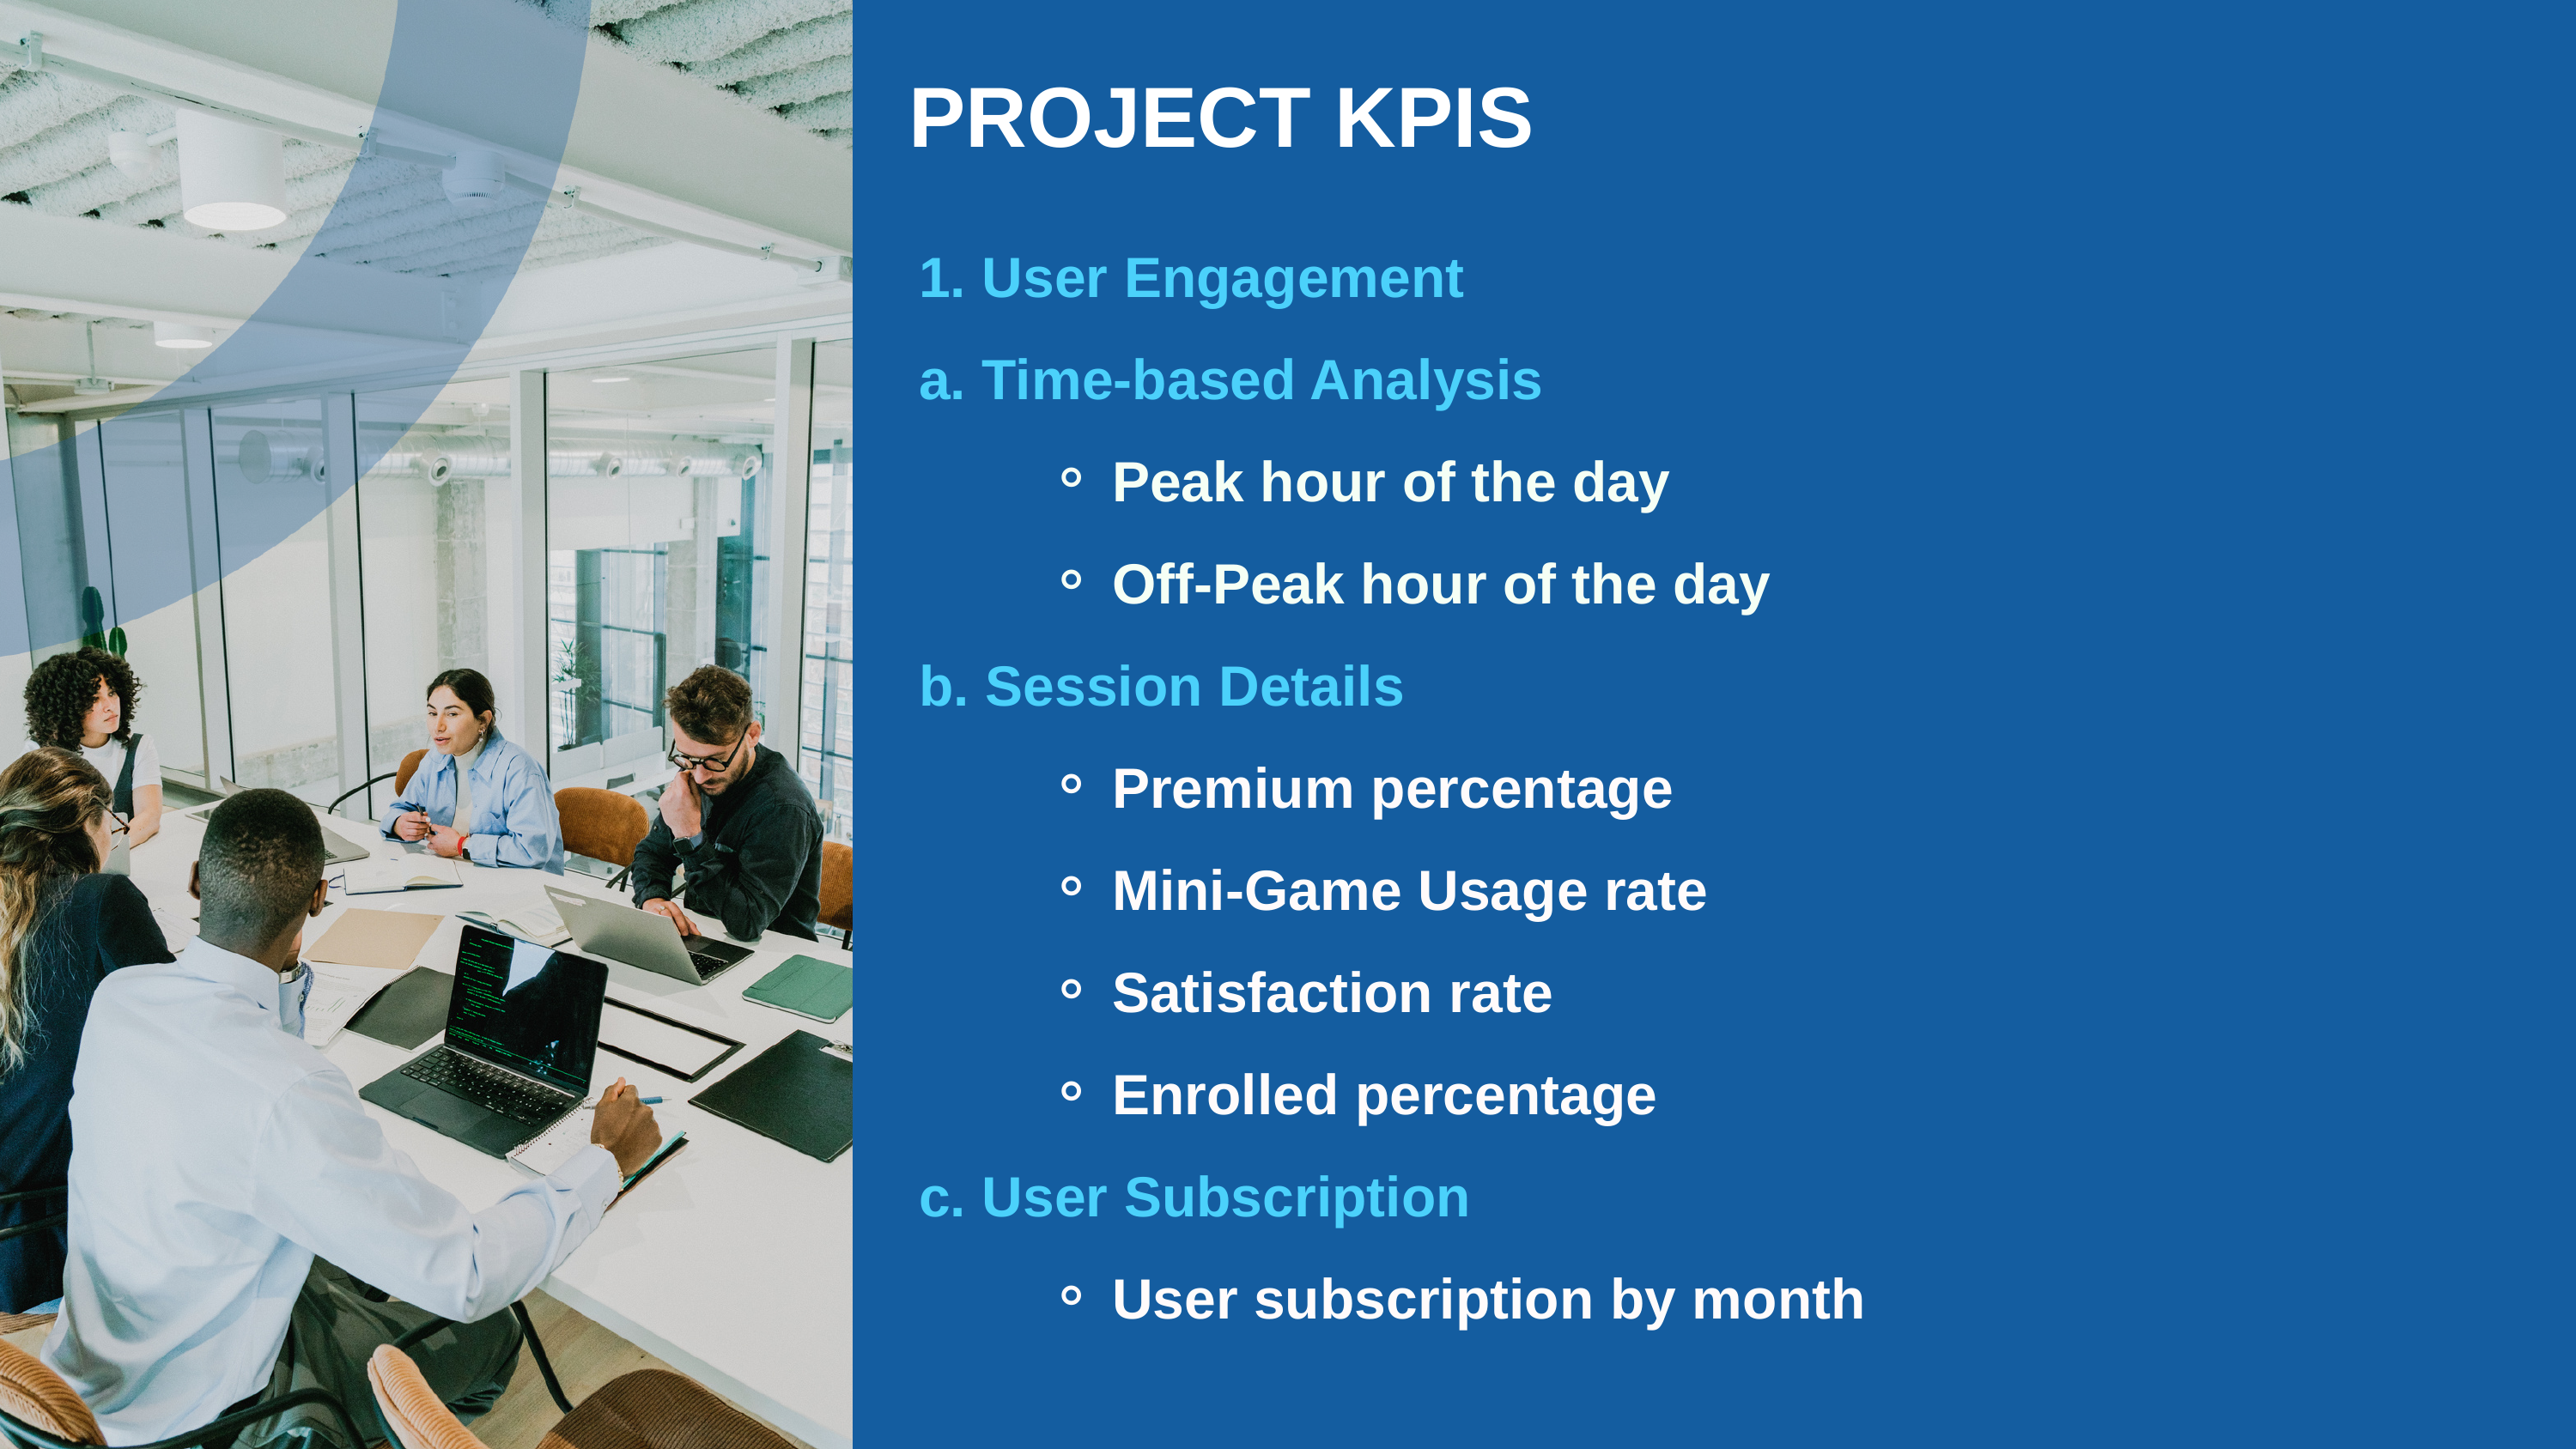

PROJECT KPIS
1. User Engagement
a. Time-based Analysis
Peak hour of the day
Off-Peak hour of the day
b. Session Details
Premium percentage
Mini-Game Usage rate
Satisfaction rate
Enrolled percentage
c. User Subscription
User subscription by month